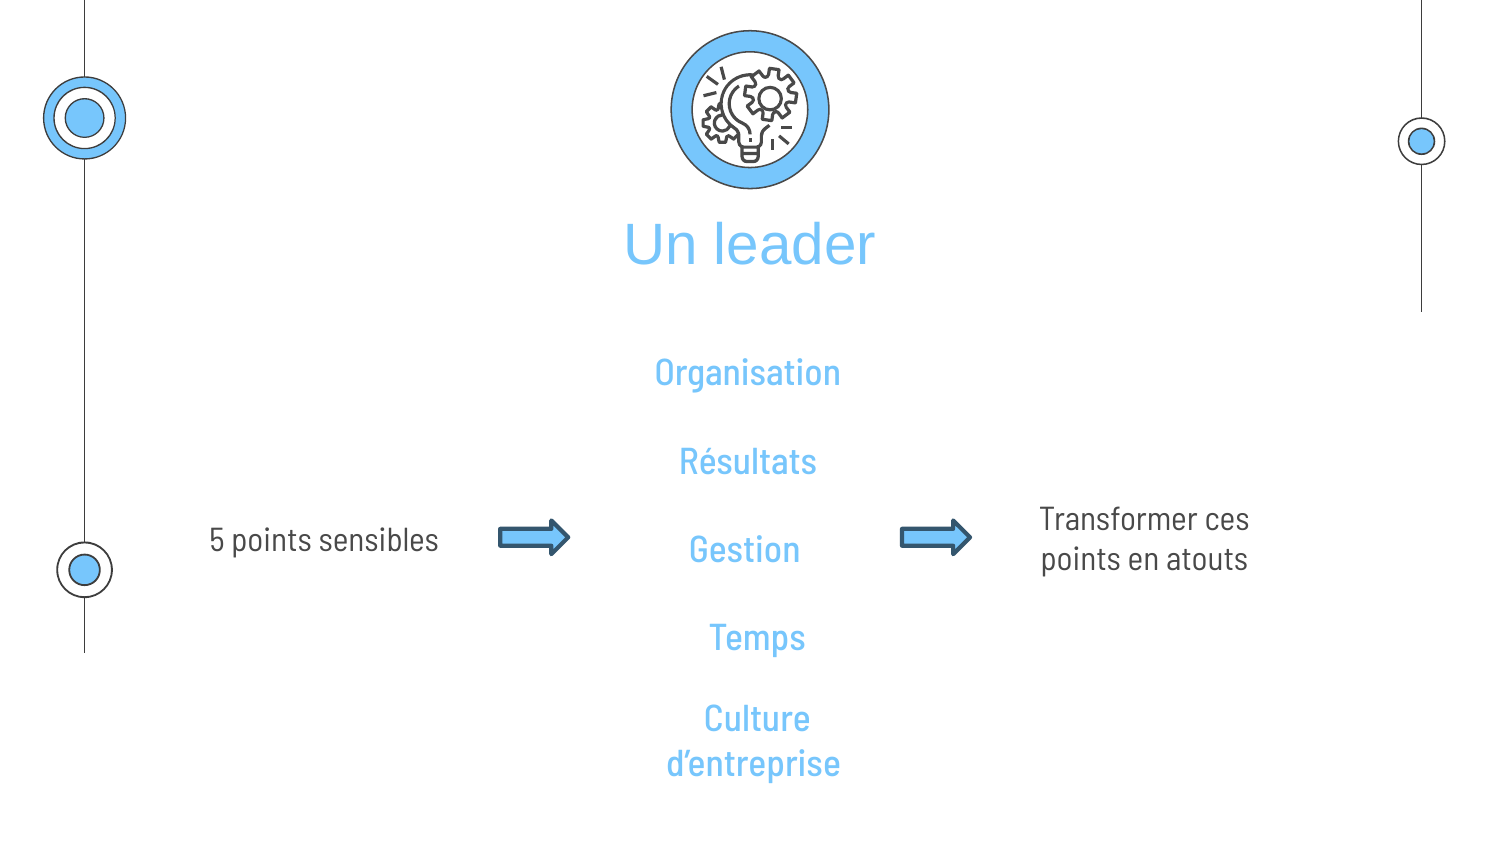

# Un leader
Organisation
Résultats
Transformer ces points en atouts
5 points sensibles
Gestion

Temps
Culture d’entreprise